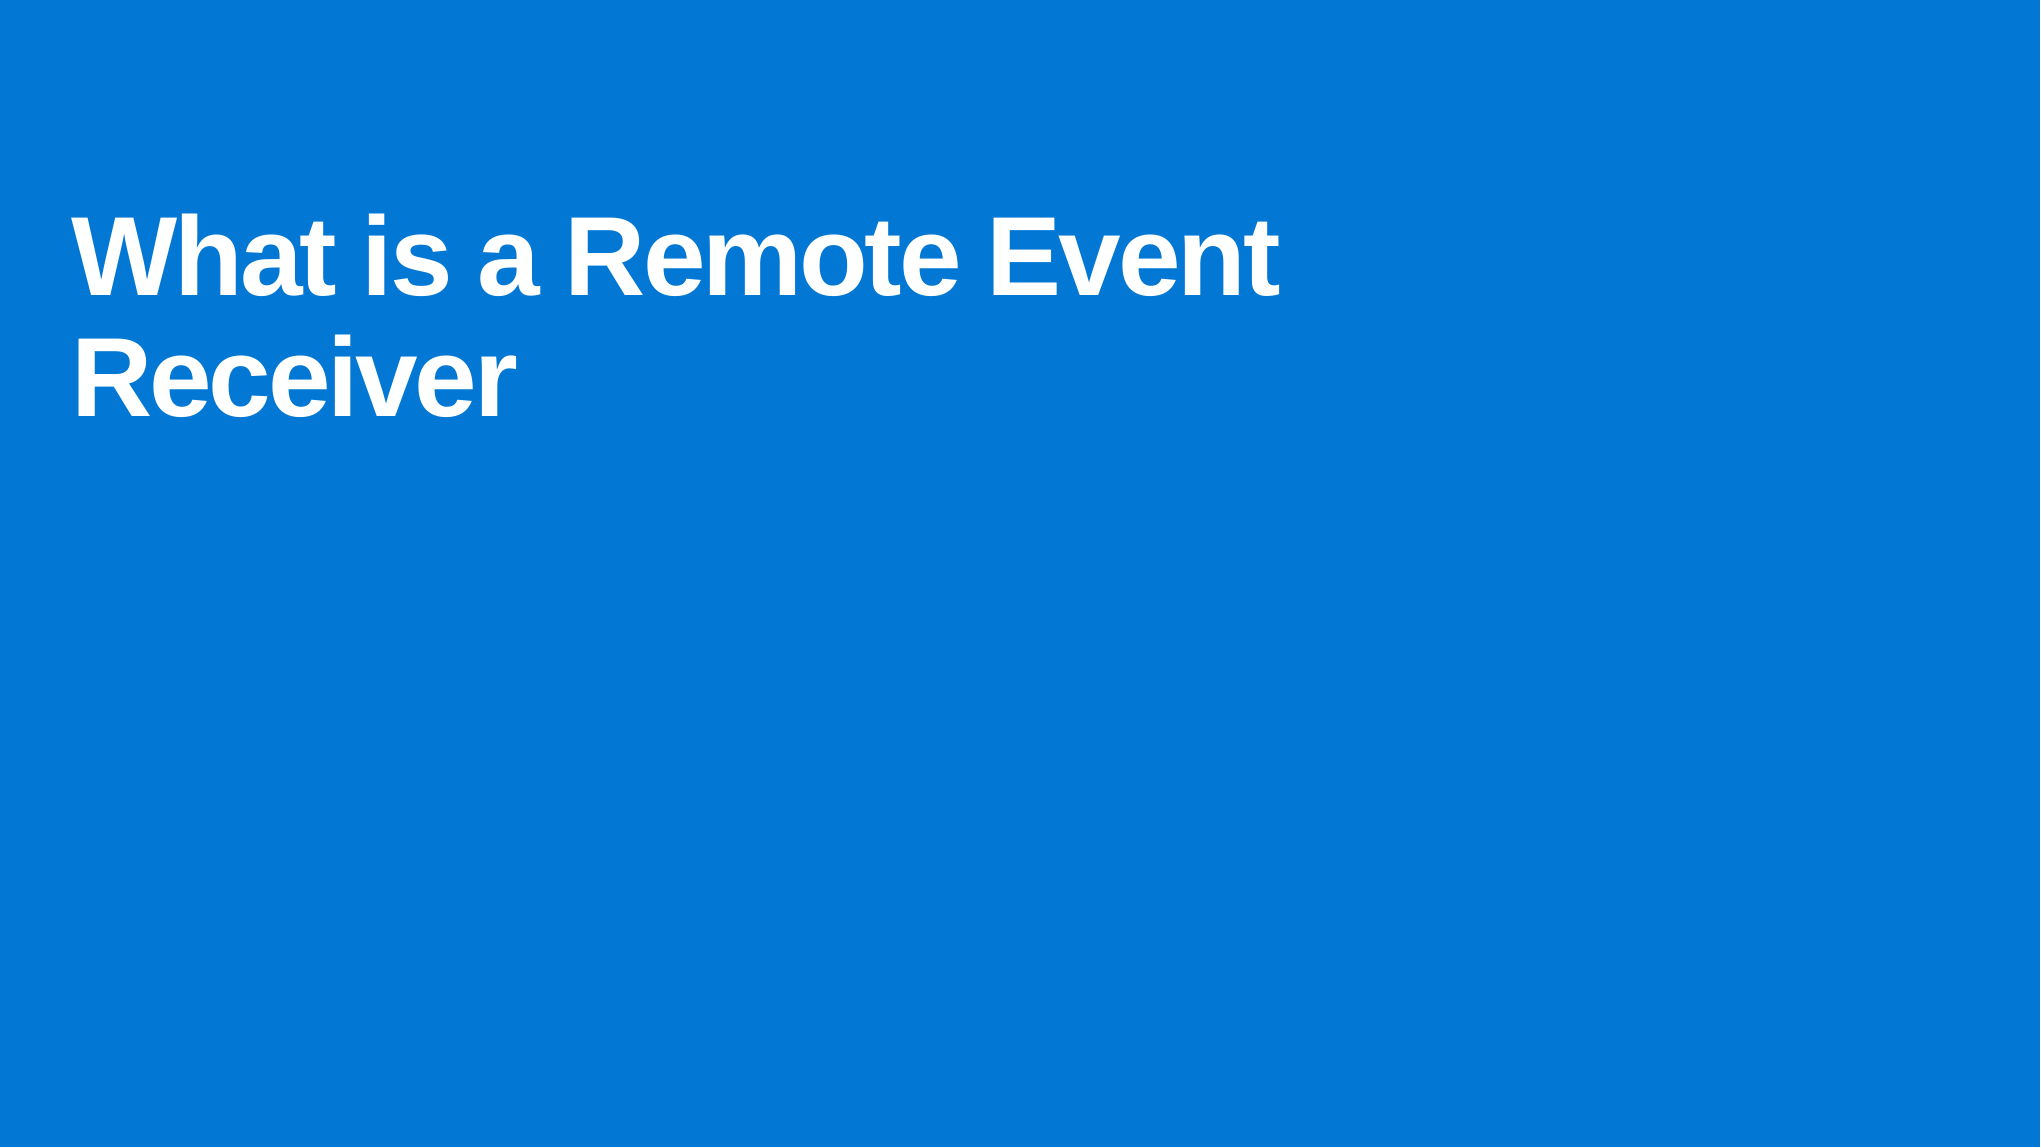

# What is a Remote Event Receiver